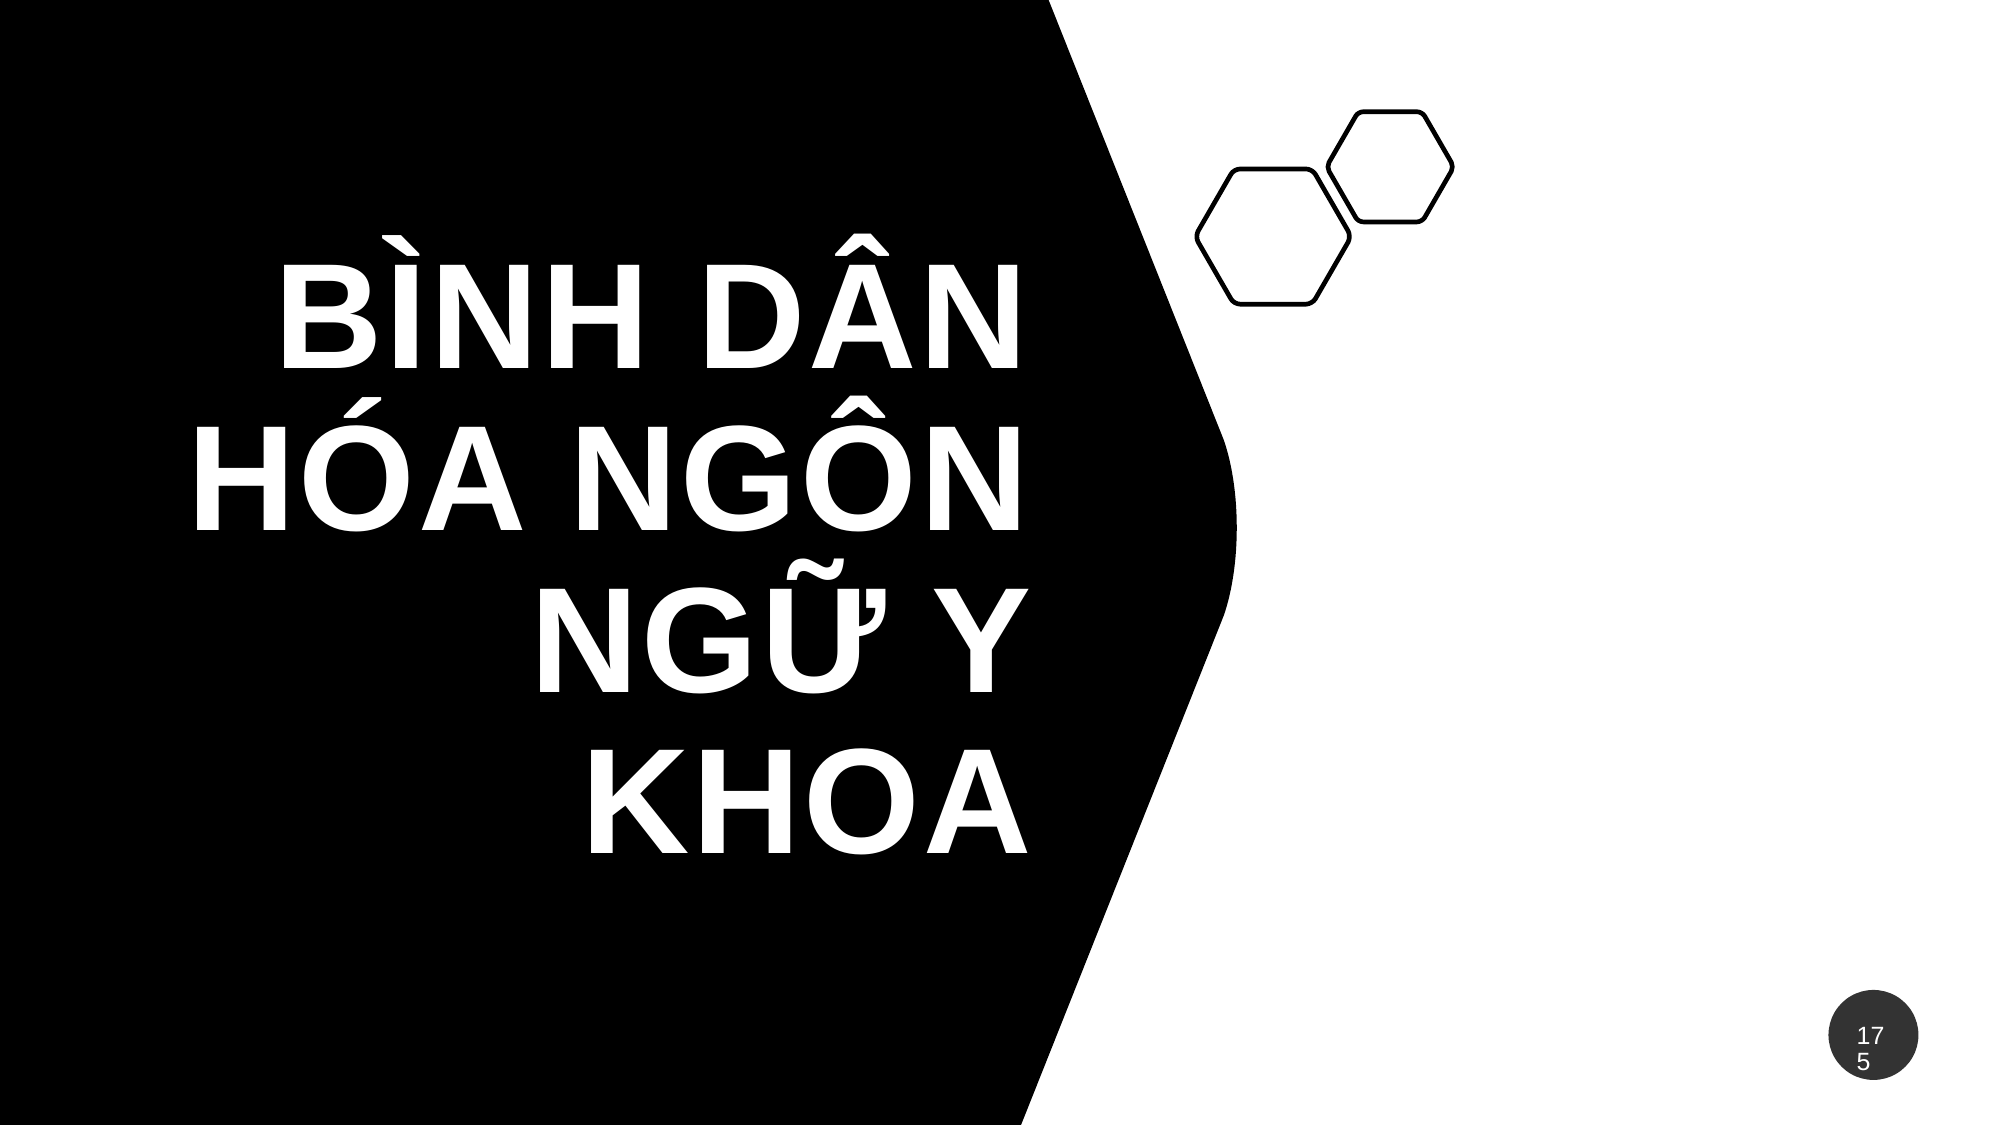

# Bình dân hóa ngôn ngữ y khoa

175